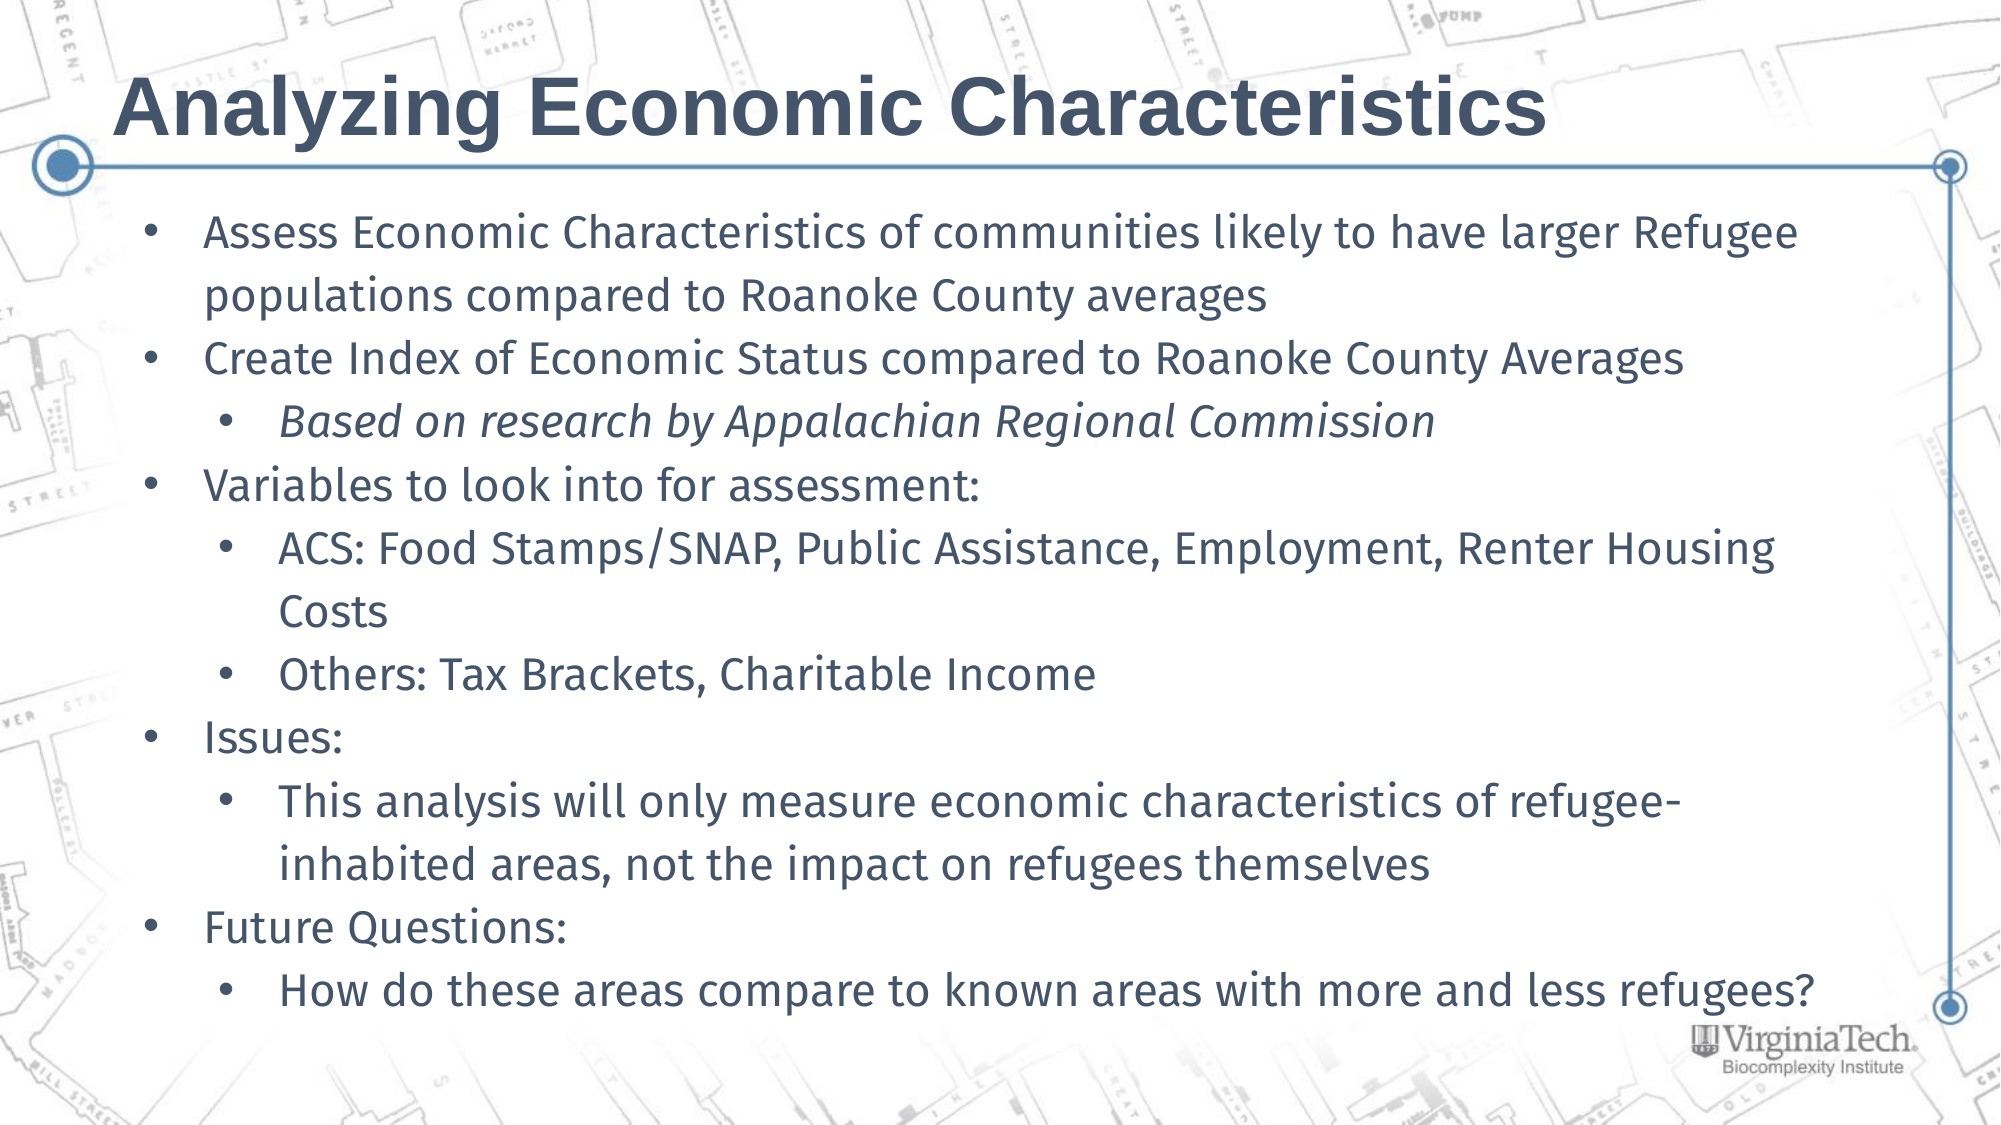

# Analyzing Economic Characteristics
Assess Economic Characteristics of communities likely to have larger Refugee populations compared to Roanoke County averages
Create Index of Economic Status compared to Roanoke County Averages
Based on research by Appalachian Regional Commission
Variables to look into for assessment:
ACS: Food Stamps/SNAP, Public Assistance, Employment, Renter Housing Costs
Others: Tax Brackets, Charitable Income
Issues:
This analysis will only measure economic characteristics of refugee-inhabited areas, not the impact on refugees themselves
Future Questions:
How do these areas compare to known areas with more and less refugees?